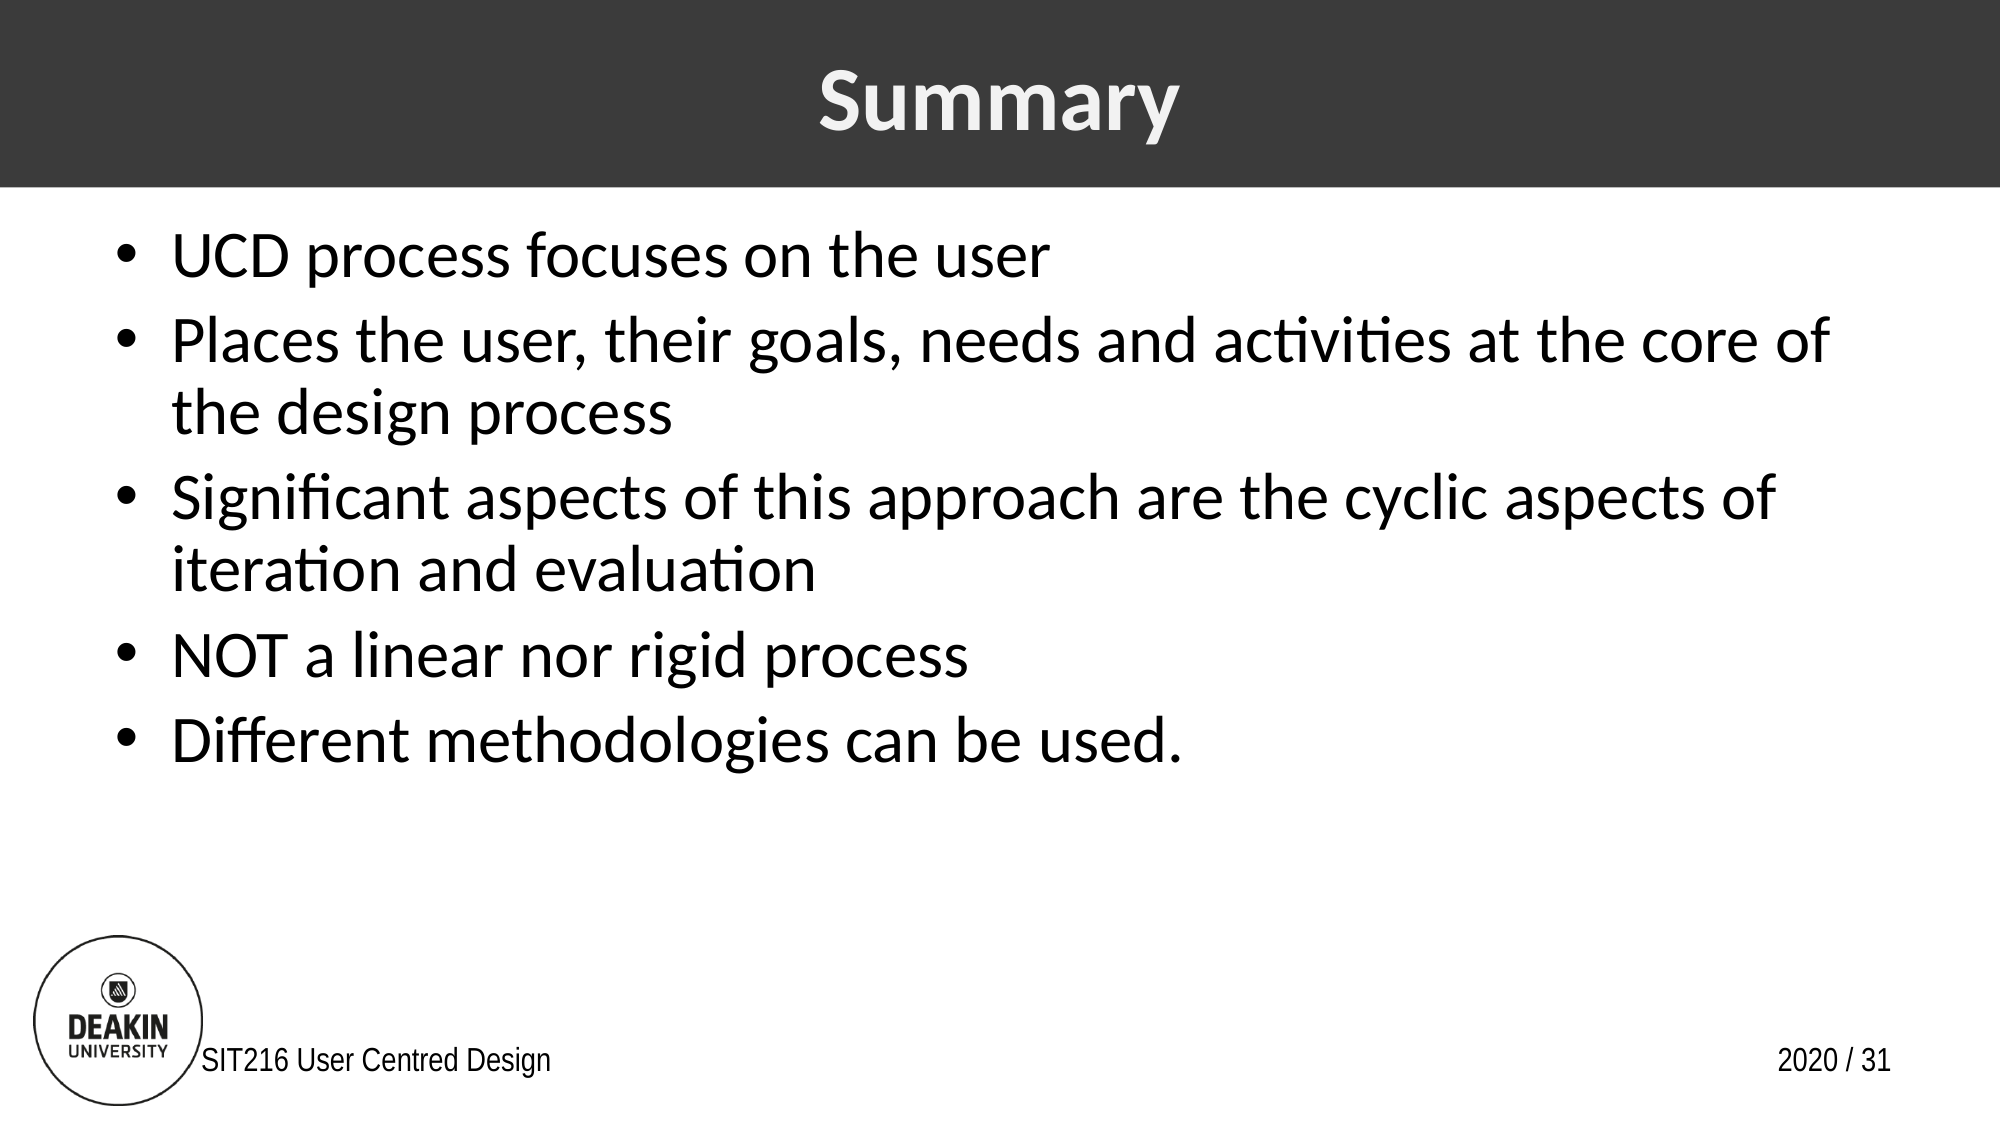

# Summary
UCD process focuses on the user
Places the user, their goals, needs and activities at the core of the design process
Significant aspects of this approach are the cyclic aspects of iteration and evaluation
NOT a linear nor rigid process
Different methodologies can be used.